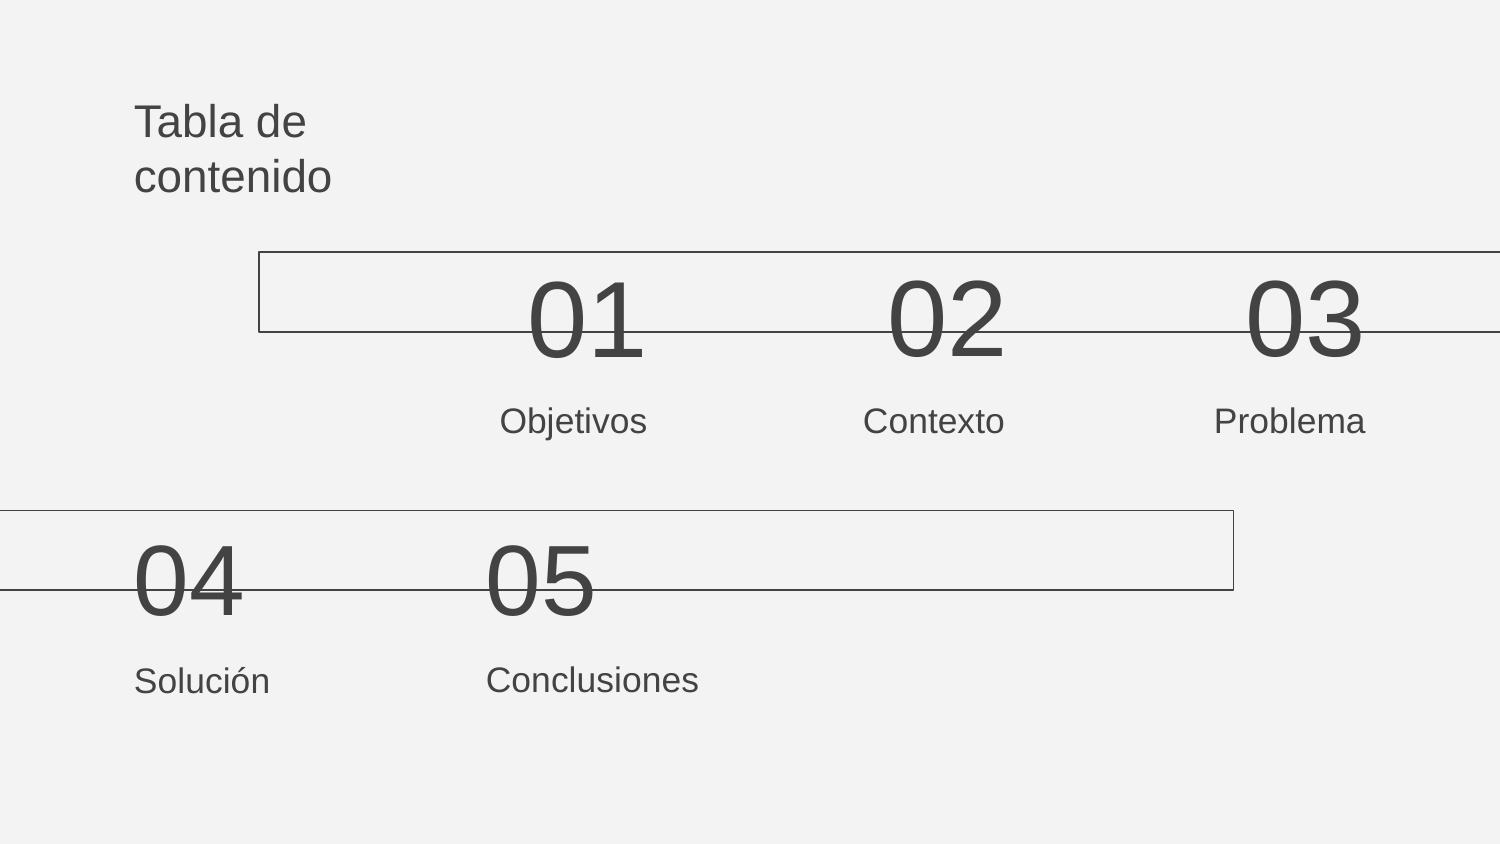

Tabla de contenido
02
03
01
Contexto
Problema
# Objetivos
05
04
Conclusiones
Solución